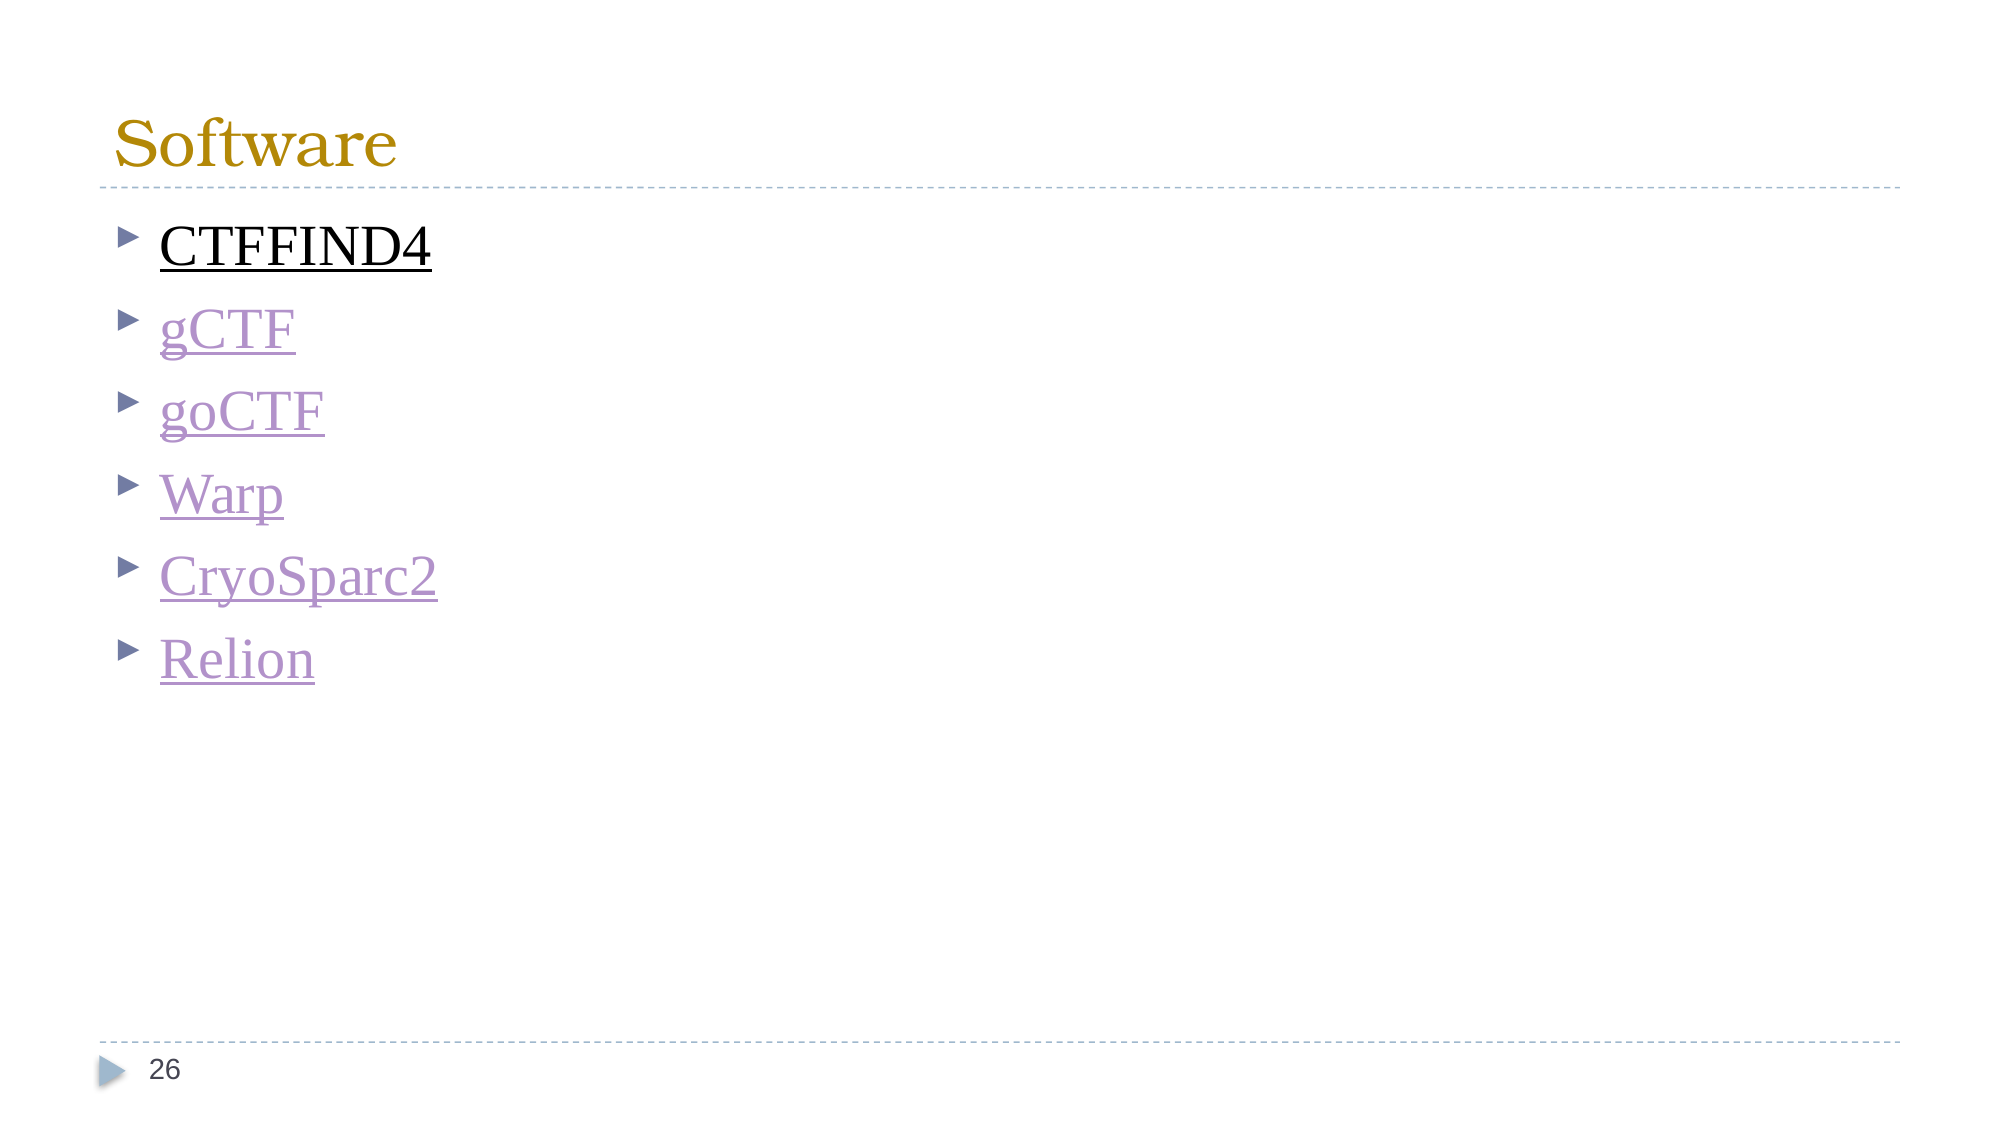

# Software
CTFFIND4
gCTF
goCTF
Warp
CryoSparc2
Relion
26